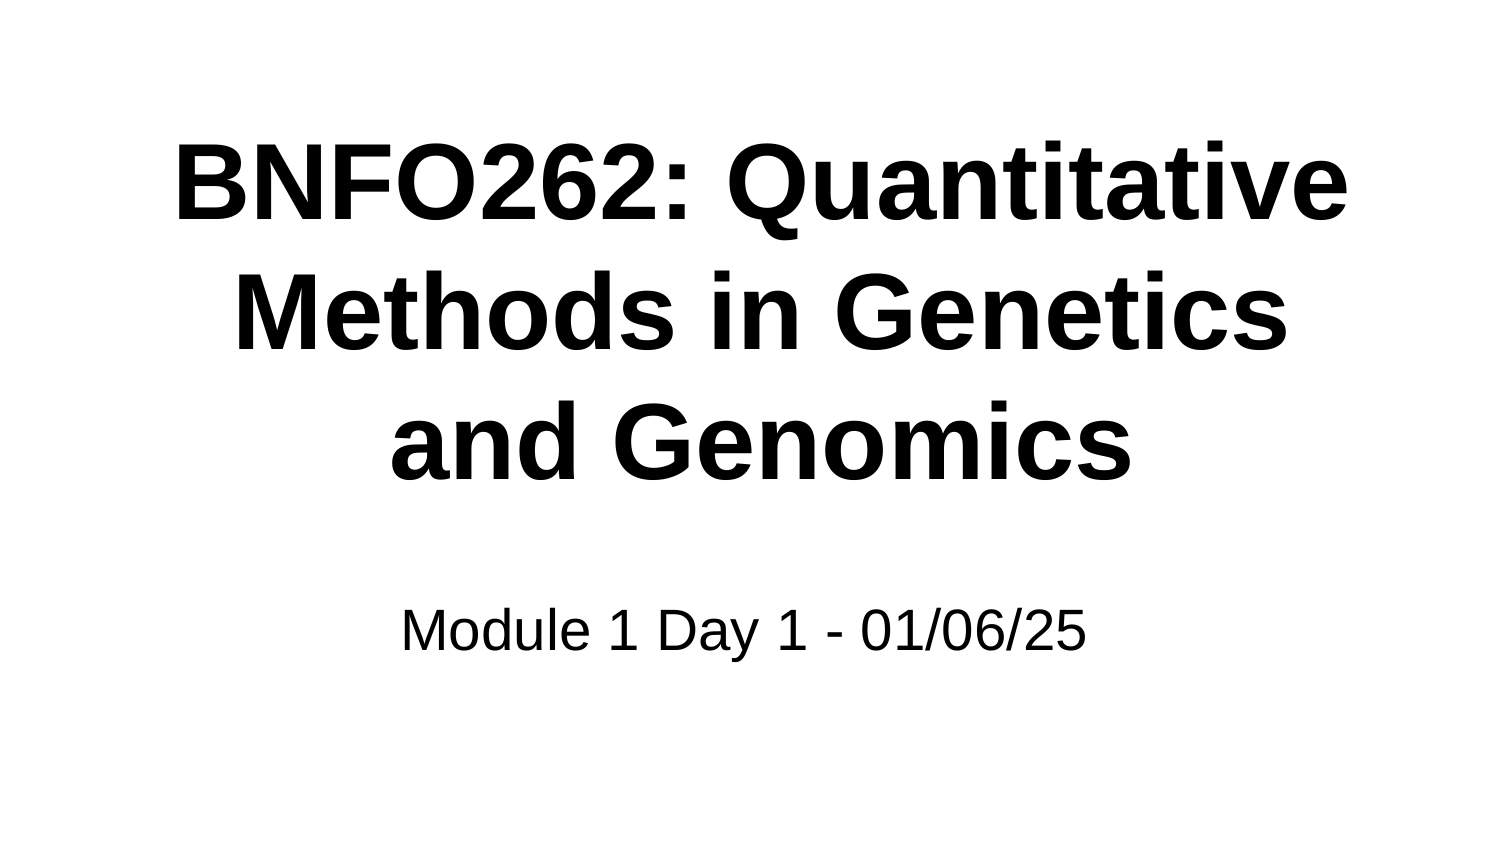

# BNFO262: Quantitative Methods in Genetics and Genomics

 Module 1 Day 1 - 01/06/25